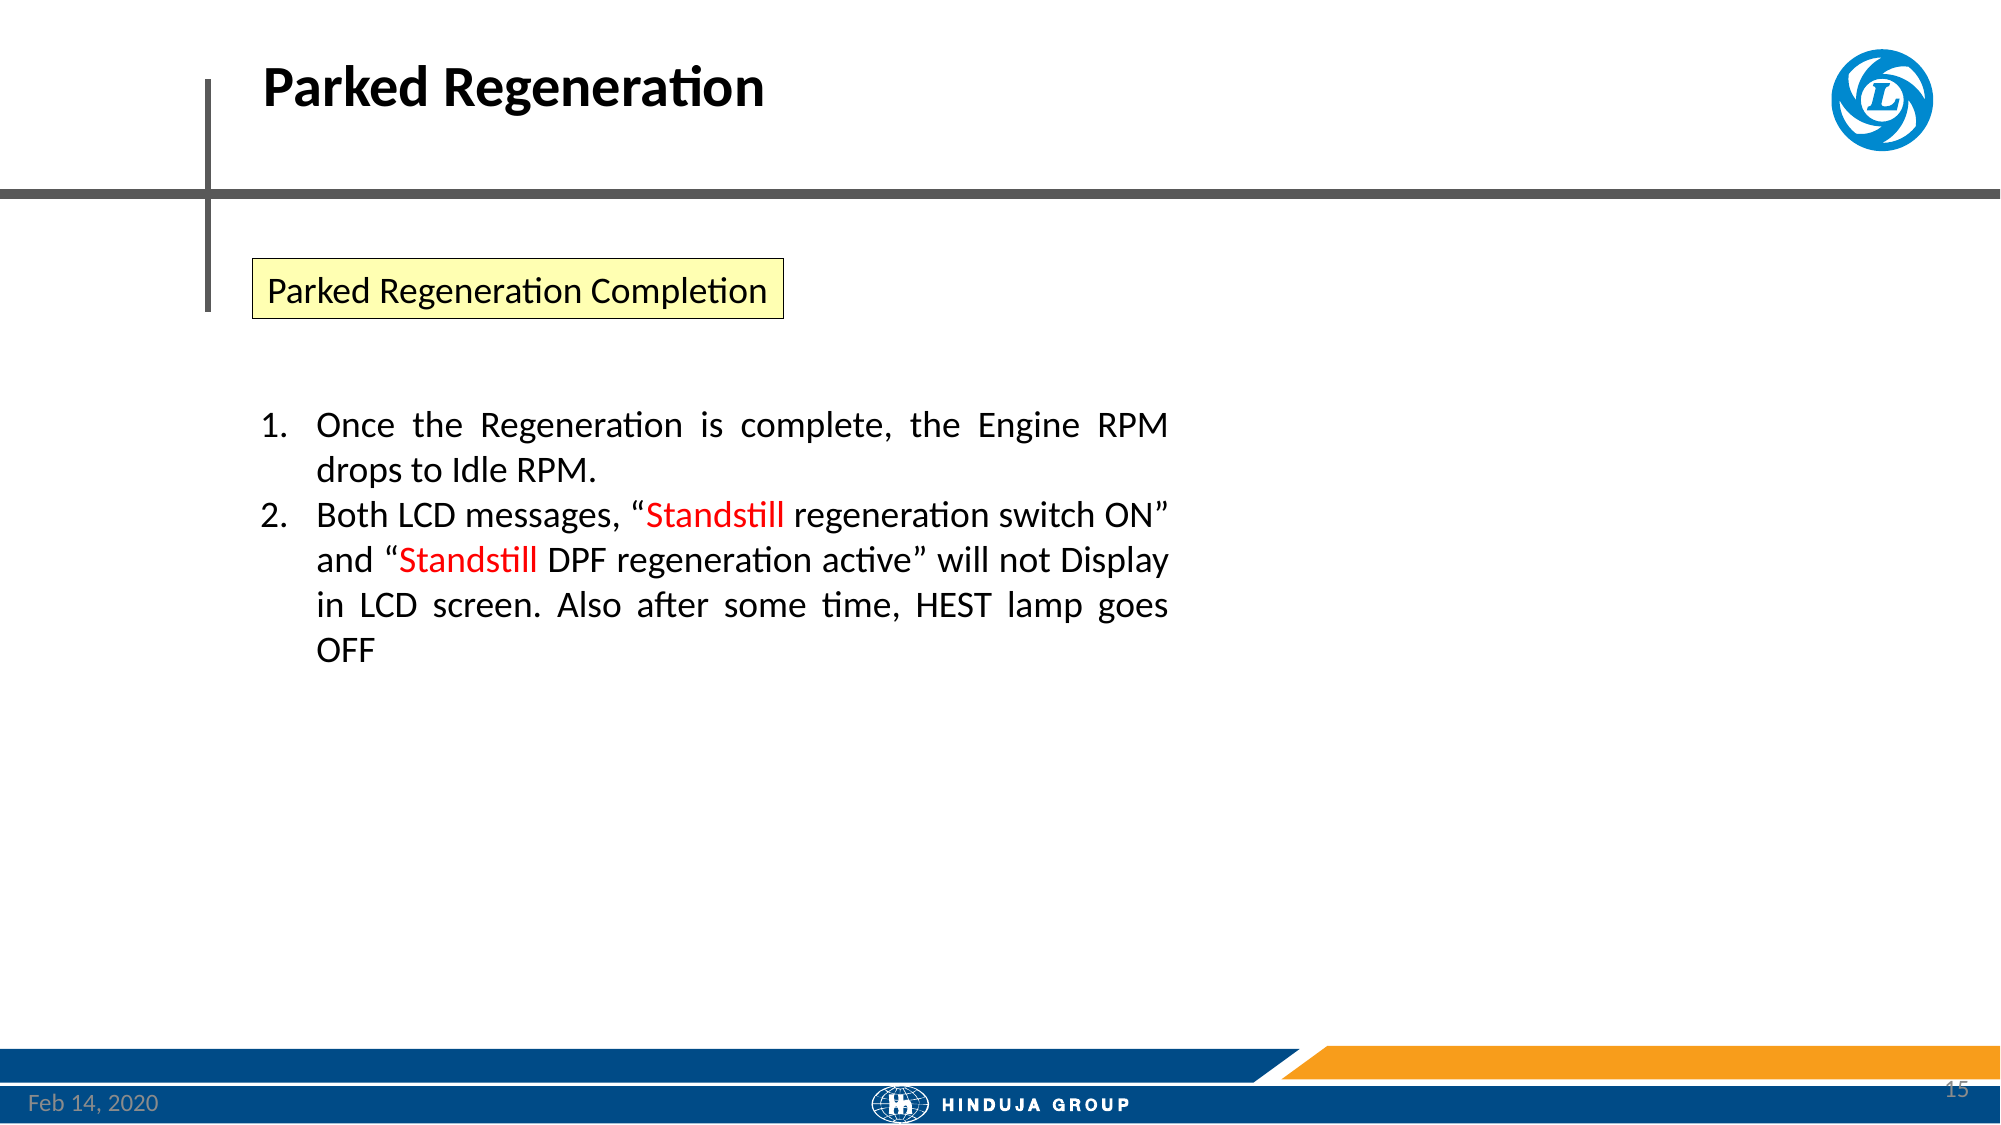

Parked Regeneration

Parked Regeneration Completion
Once the Regeneration is complete, the Engine RPM drops to Idle RPM.
Both LCD messages, “Standstill regeneration switch ON” and “Standstill DPF regeneration active” will not Display in LCD screen. Also after some time, HEST lamp goes OFF